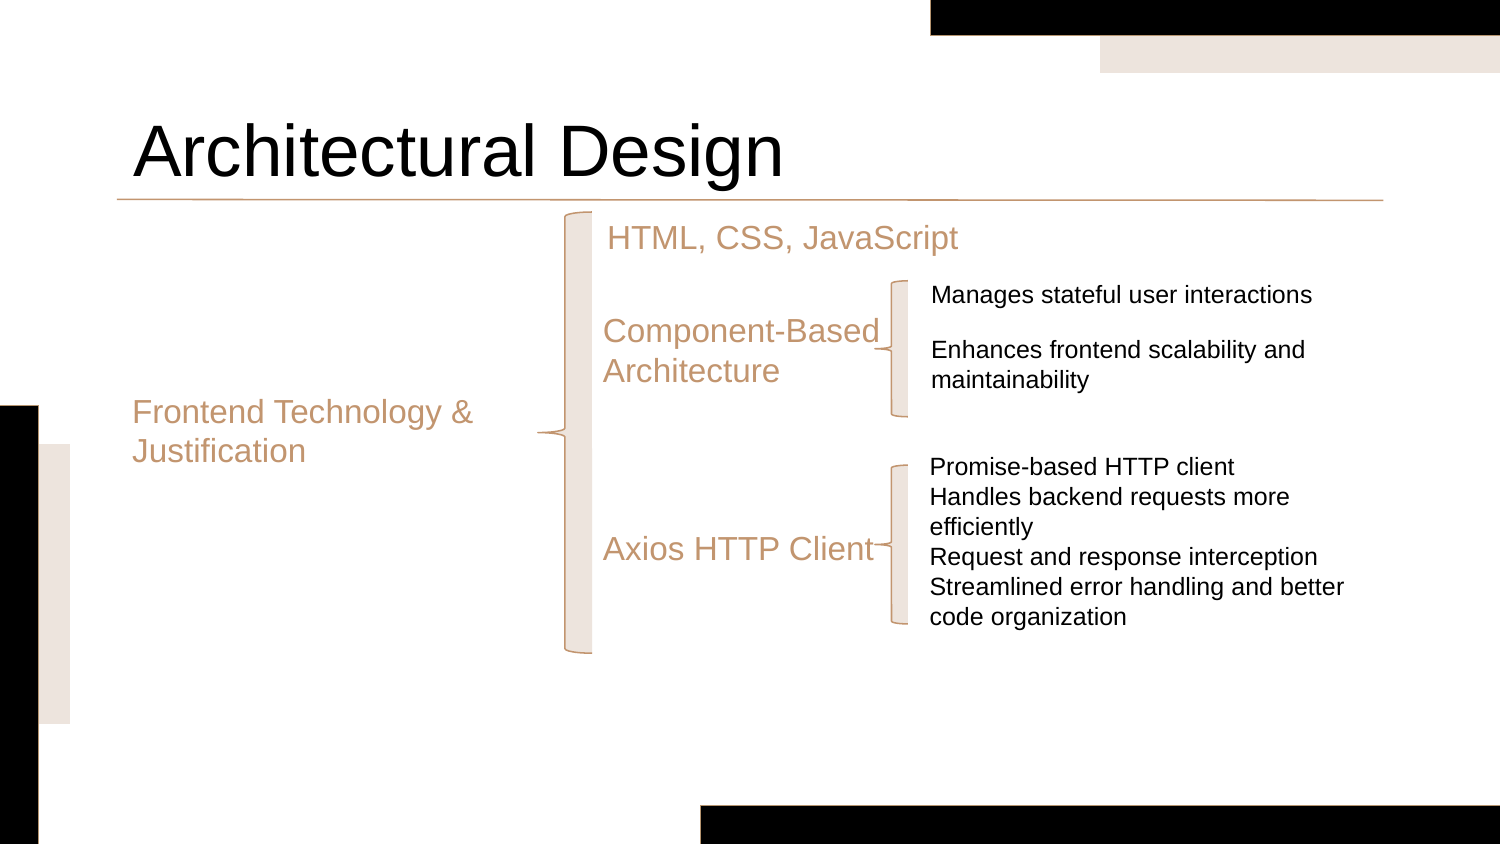

# Architectural Design

HTML, CSS, JavaScript
Manages stateful user interactions

Component-Based Architecture
Enhances frontend scalability and maintainability
Frontend Technology & Justification
Promise-based HTTP client
Handles backend requests more efficiently
Request and response interception
Streamlined error handling and better code organization

Axios HTTP Client